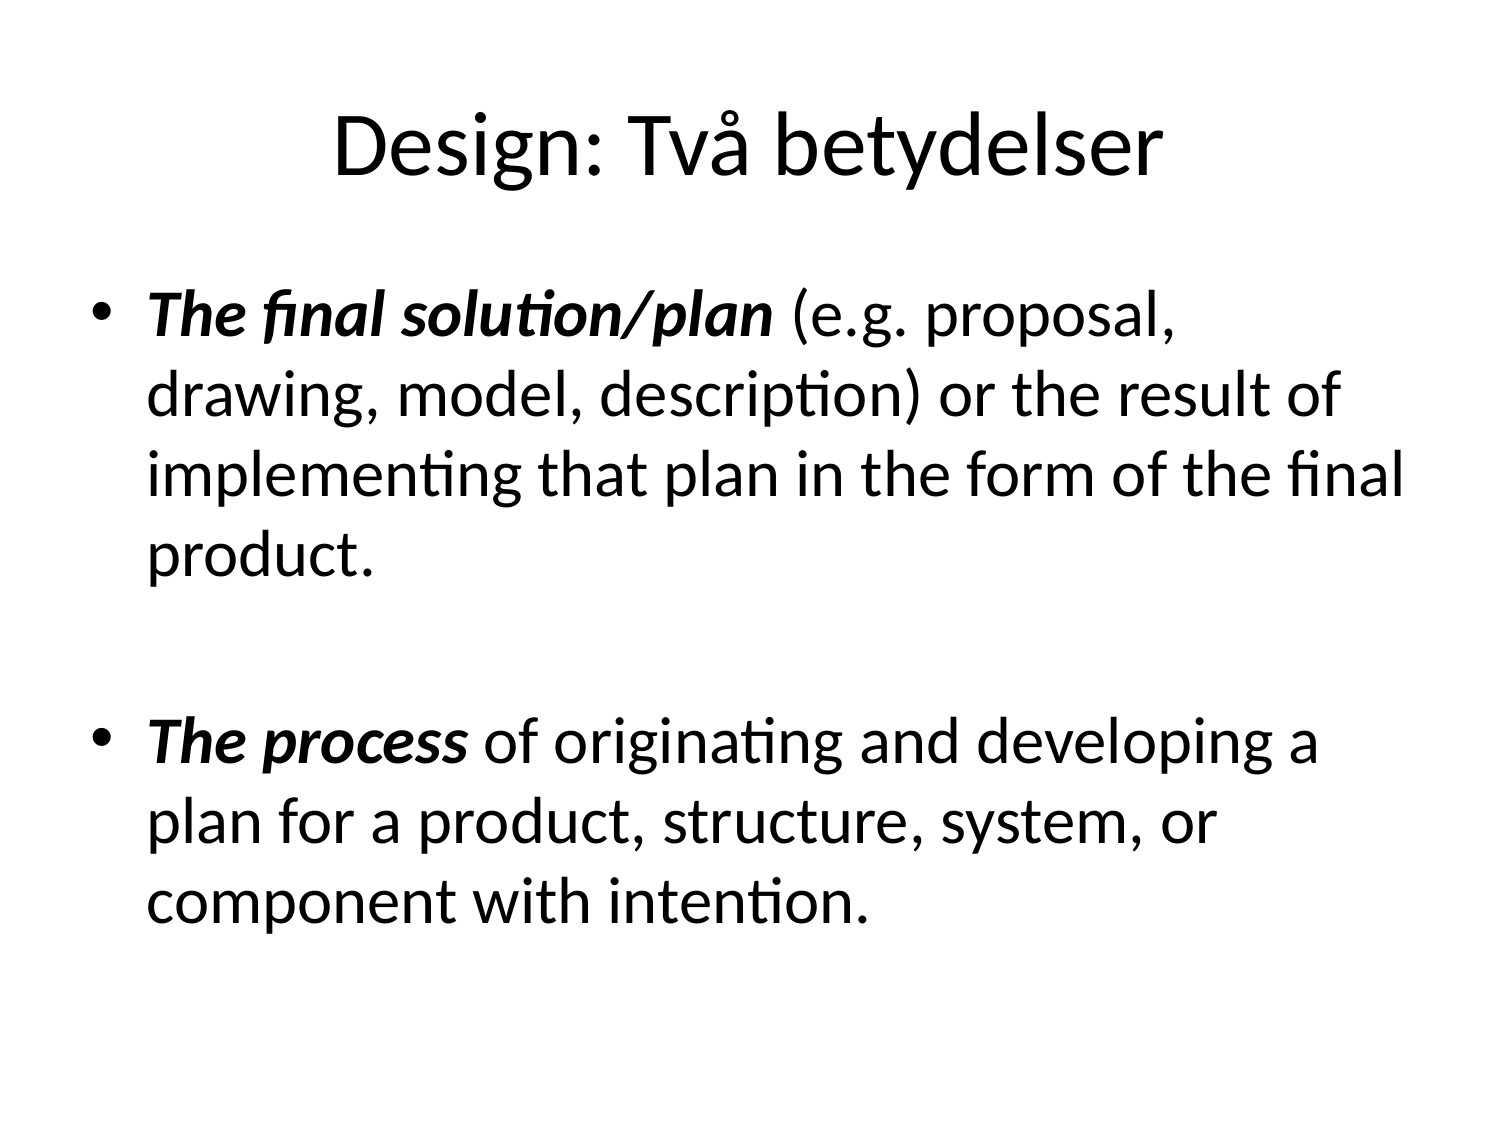

# Design: Två betydelser
The final solution/plan (e.g. proposal, drawing, model, description) or the result of implementing that plan in the form of the final product.

The process of originating and developing a plan for a product, structure, system, or component with intention.